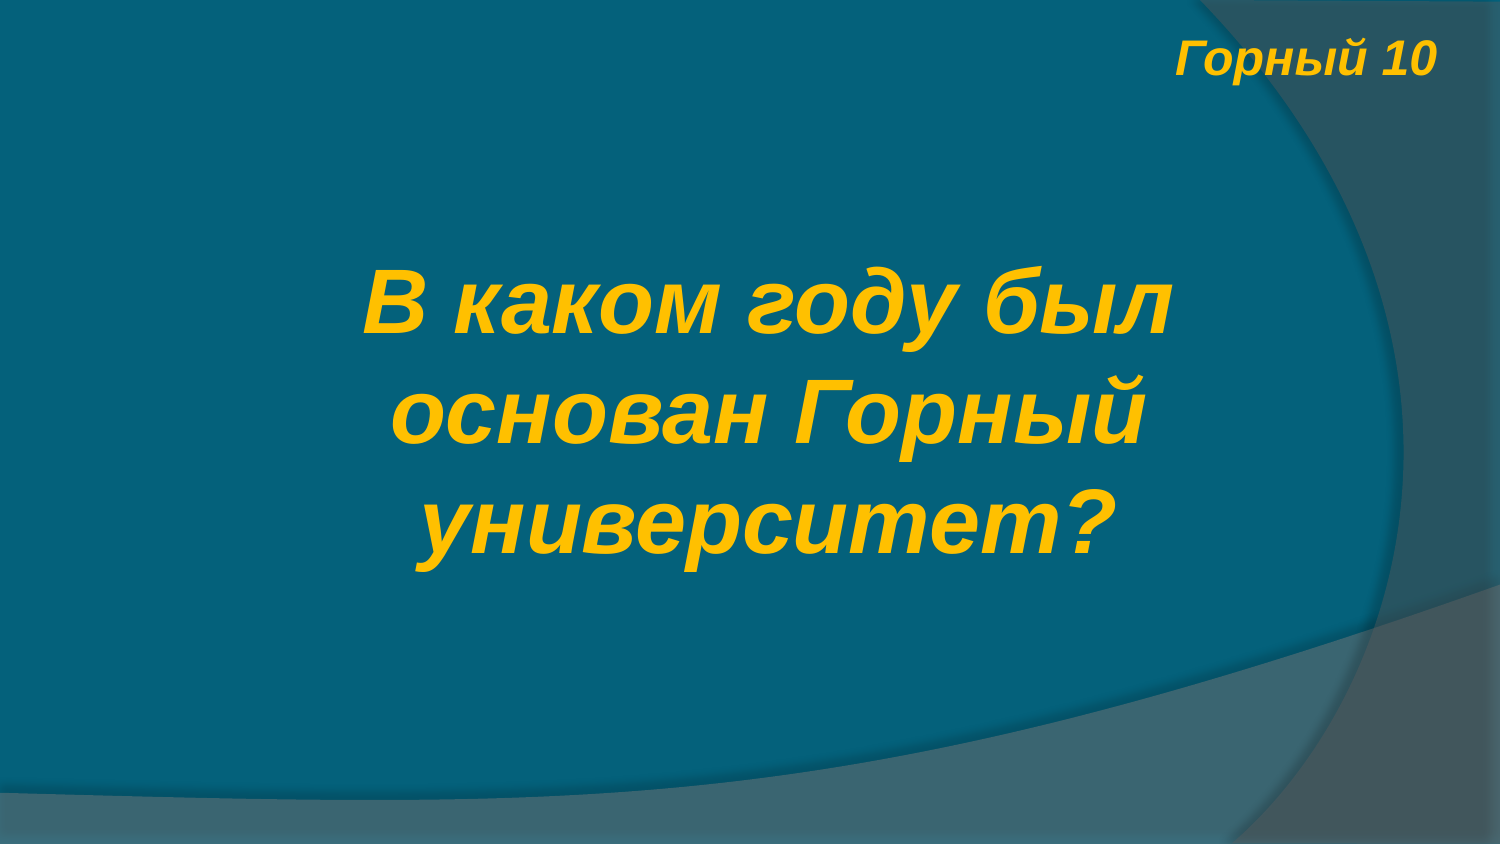

Горный 10
В каком году был основан Горный университет?